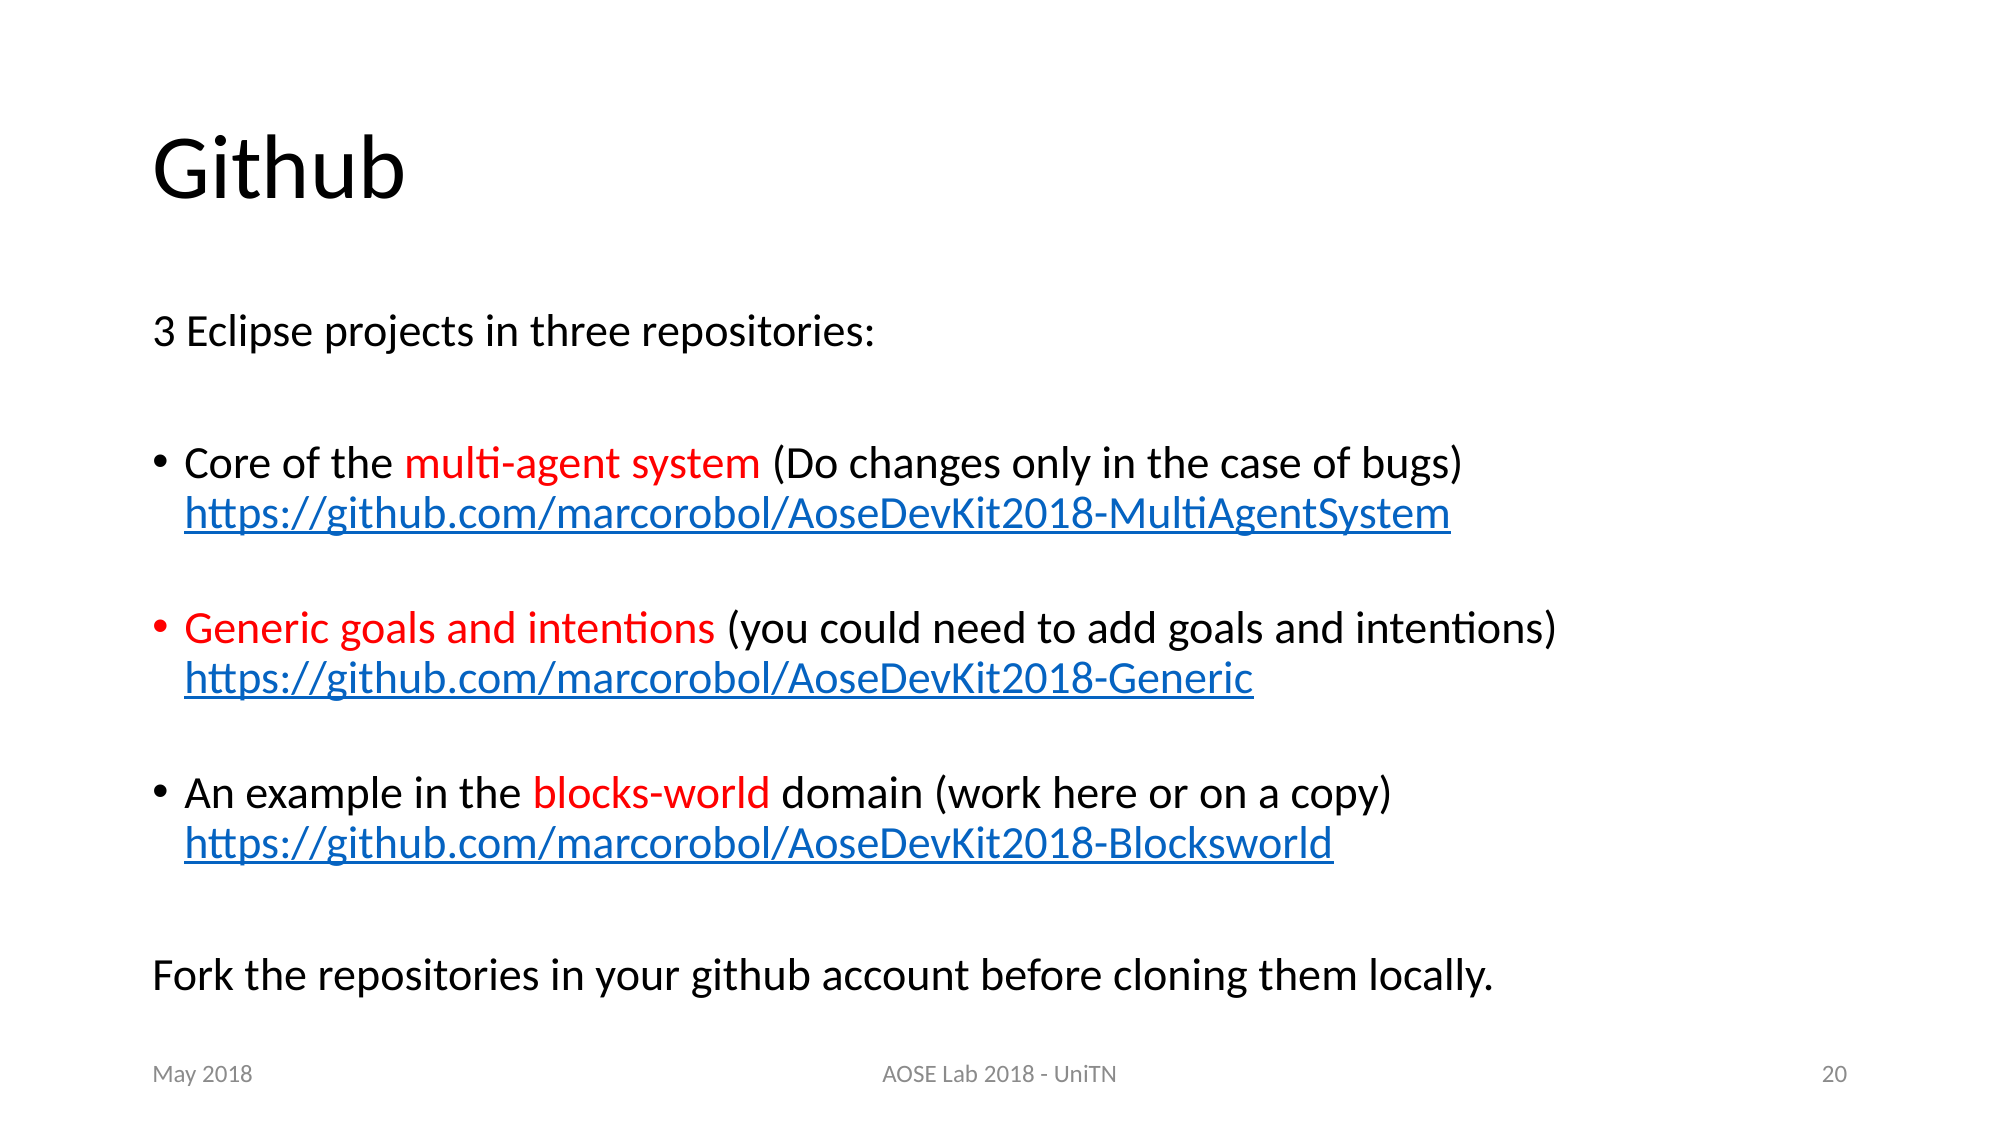

# Github
3 Eclipse projects in three repositories:

Core of the multi-agent system (Do changes only in the case of bugs)
https://github.com/marcorobol/AoseDevKit2018-MultiAgentSystem
Generic goals and intentions (you could need to add goals and intentions)
https://github.com/marcorobol/AoseDevKit2018-Generic
An example in the blocks-world domain (work here or on a copy)
https://github.com/marcorobol/AoseDevKit2018-Blocksworld

Fork the repositories in your github account before cloning them locally.
May 2018
AOSE Lab 2018 - UniTN
20